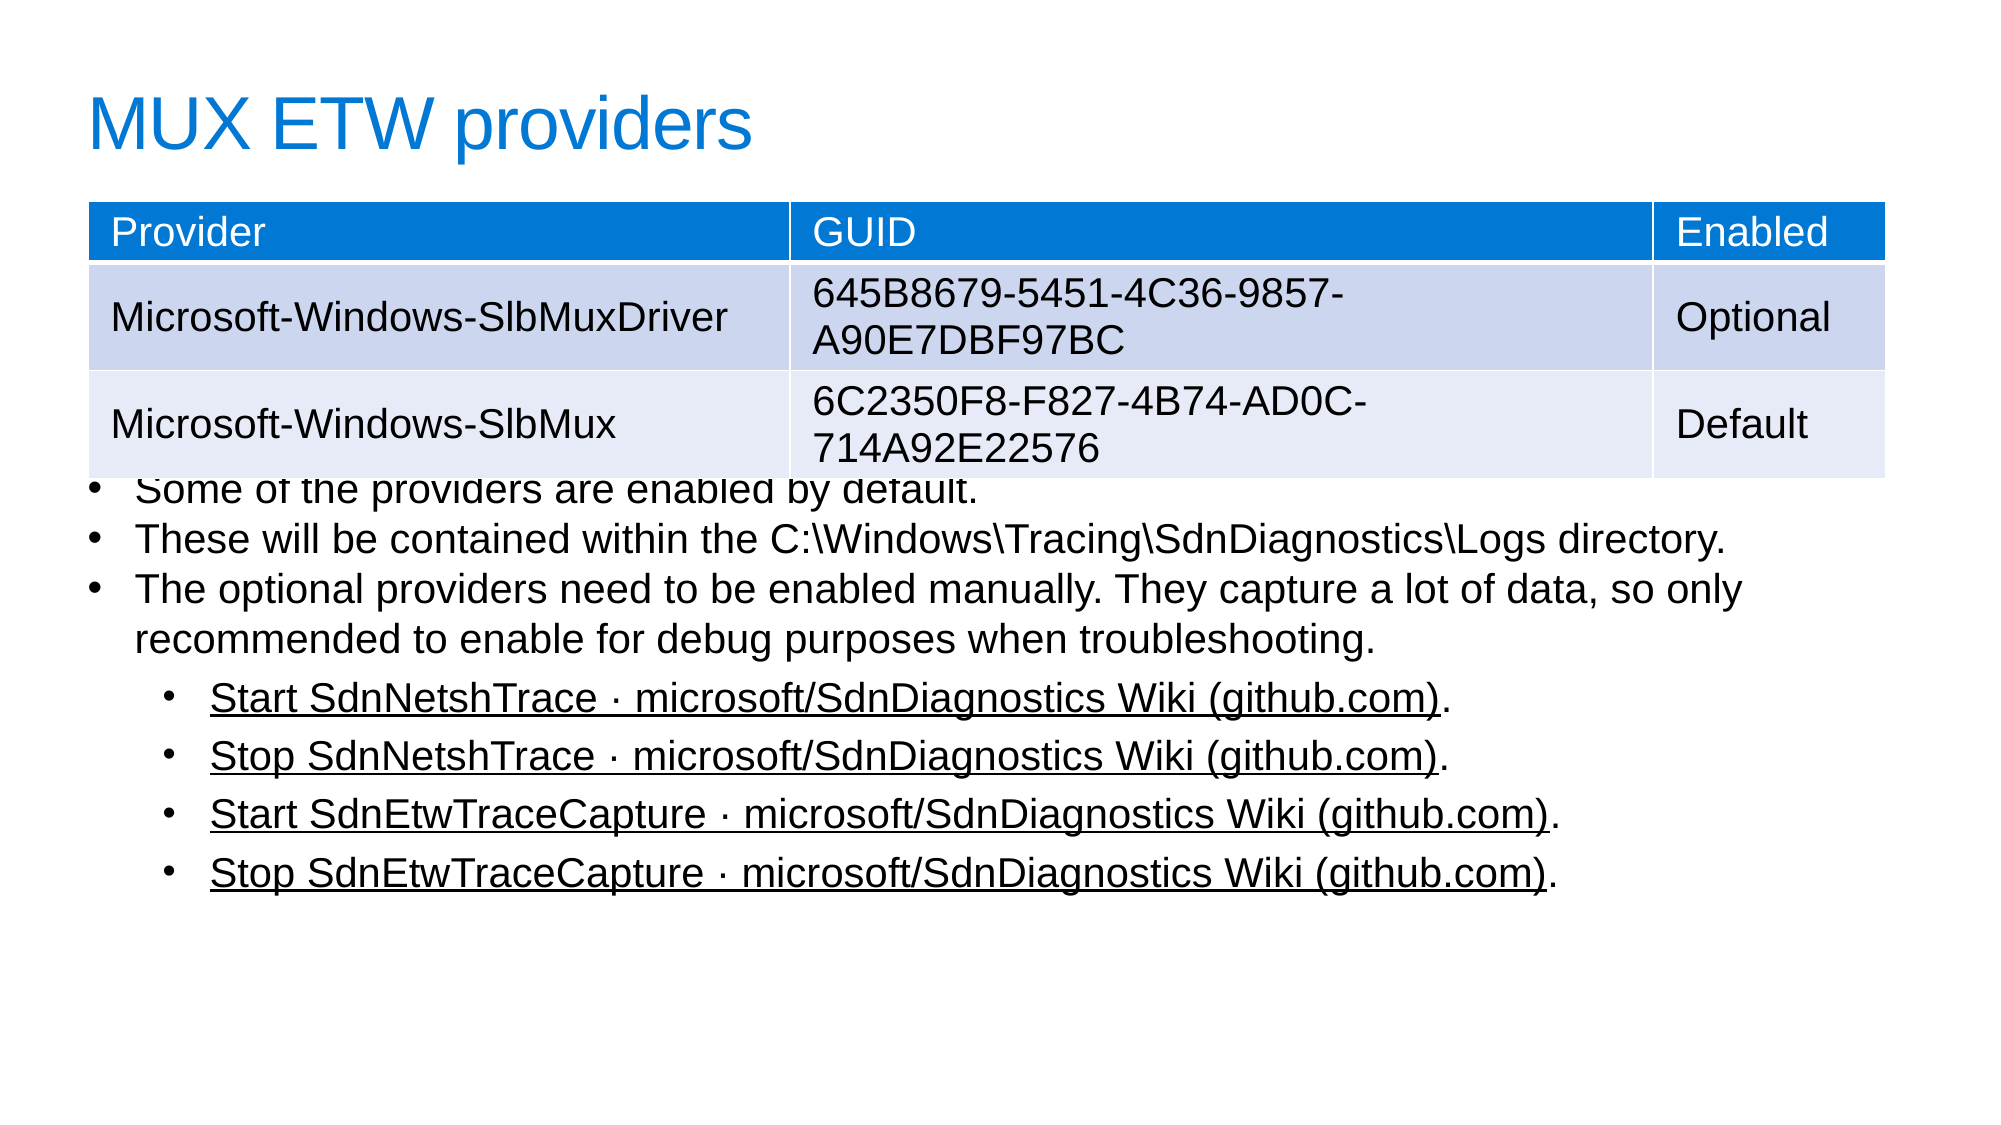

MUX ETW providers
| Provider | GUID | Enabled |
| --- | --- | --- |
| Microsoft-Windows-SlbMuxDriver | 645B8679-5451-4C36-9857-A90E7DBF97BC | Optional |
| Microsoft-Windows-SlbMux | 6C2350F8-F827-4B74-AD0C-714A92E22576 | Default |
Some of the providers are enabled by default.
These will be contained within the C:\Windows\Tracing\SdnDiagnostics\Logs directory.
The optional providers need to be enabled manually. They capture a lot of data, so only recommended to enable for debug purposes when troubleshooting.
Start SdnNetshTrace · microsoft/SdnDiagnostics Wiki (github.com).
Stop SdnNetshTrace · microsoft/SdnDiagnostics Wiki (github.com).
Start SdnEtwTraceCapture · microsoft/SdnDiagnostics Wiki (github.com).
Stop SdnEtwTraceCapture · microsoft/SdnDiagnostics Wiki (github.com).